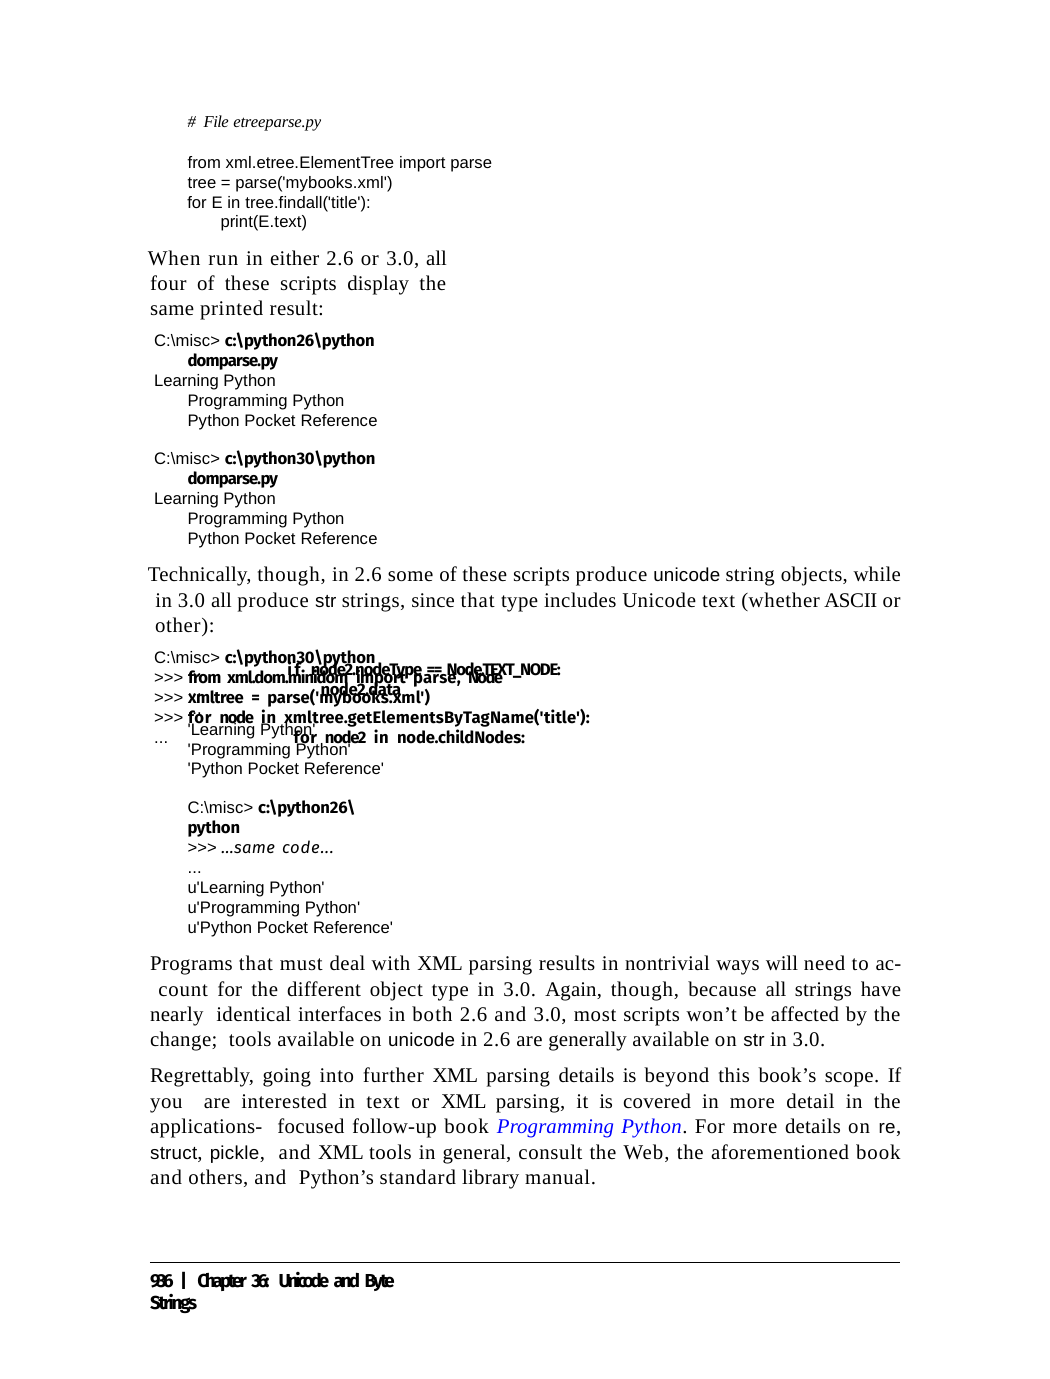

# File etreeparse.py

from xml.etree.ElementTree import parse  tree = parse('mybooks.xml')
for E in tree.findall('title'):  print(E.text)
When run in either 2.6 or 3.0, all four of these scripts display the same printed result:
C:\misc> c:\python26\python domparse.py
Learning Python  Programming Python  Python Pocket Reference

C:\misc> c:\python30\python domparse.py
Learning Python  Programming Python  Python Pocket Reference
Technically, though, in 2.6 some of these scripts produce unicode string objects, while  in 3.0 all produce str strings, since that type includes Unicode text (whether ASCII or  other):
C:\misc> c:\python30\python
>>> from  xml.dom.minidom import parse, Node
>>> xmltree = parse('mybooks.xml')
>>> for node in xmltree.getElementsByTagName('title'):
...	for node2 in node.childNodes:
...
...
if node2.nodeType == Node.TEXT_NODE:  node2.data
...
'Learning Python'  'Programming Python'  'Python Pocket Reference'

C:\misc> c:\python26\python
>>> ...same code...
...
u'Learning Python'  u'Programming Python'  u'Python Pocket Reference'
Programs that must deal with XML parsing results in nontrivial ways will need to ac-  count for the different object type in 3.0. Again, though, because all strings have nearly  identical interfaces in both 2.6 and 3.0, most scripts won’t be affected by the change;  tools available on unicode in 2.6 are generally available on str in 3.0.
Regrettably, going into further XML parsing details is beyond this book’s scope. If you  are interested in text or XML parsing, it is covered in more detail in the applications-  focused follow-up book Programming Python. For more details on re, struct, pickle,  and XML tools in general, consult the Web, the aforementioned book and others, and  Python’s standard library manual.

936  |  Chapter 36:  Unicode and Byte Strings